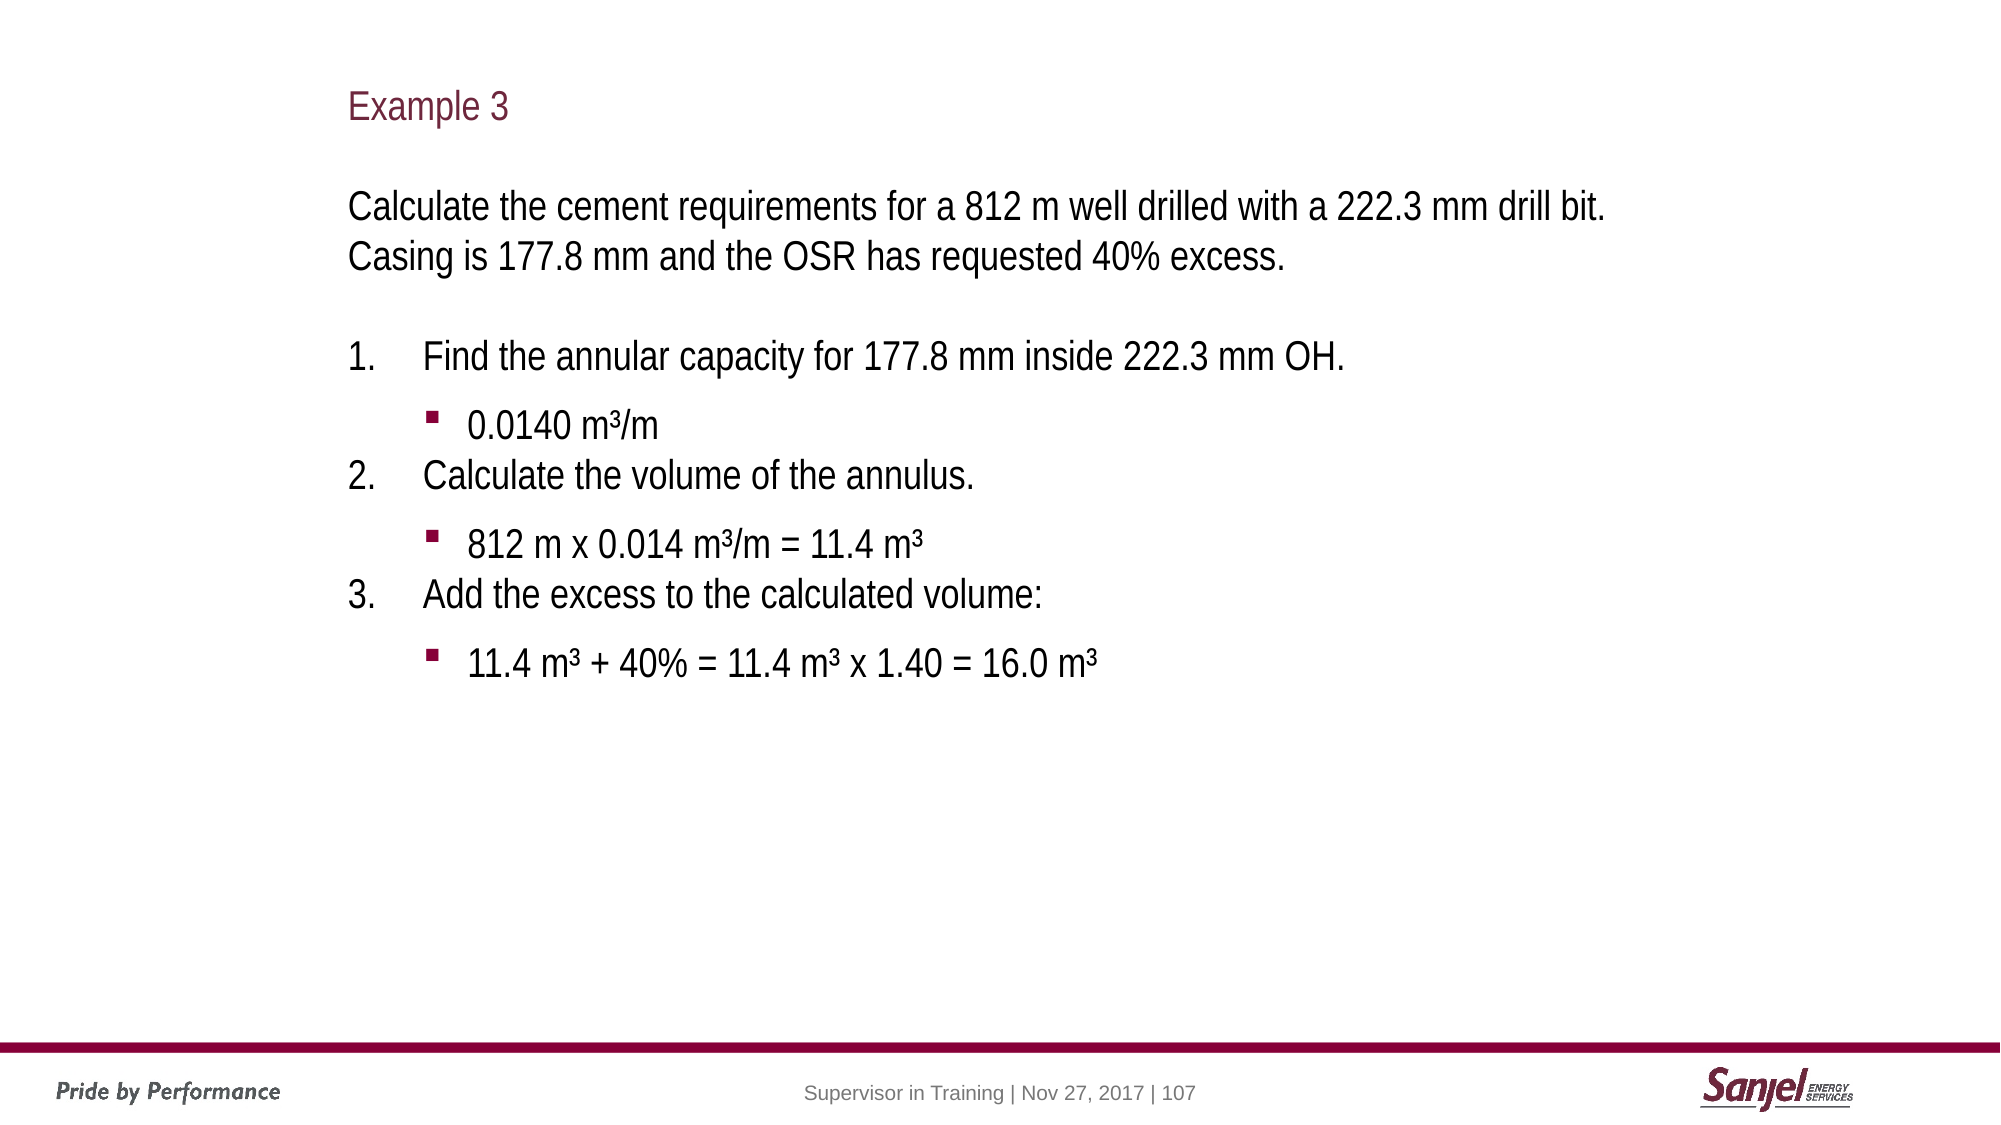

Example 3

Calculate the cement requirements for a 812 m well drilled with a 222.3 mm drill bit.  Casing is 177.8 mm and the OSR has requested 40% excess.

Find the annular capacity for 177.8 mm inside 222.3 mm OH.
0.0140 m³/m
Calculate the volume of the annulus.
812 m x 0.014 m³/m = 11.4 m³
Add the excess to the calculated volume:
11.4 m³ + 40% = 11.4 m³ x 1.40 = 16.0 m³